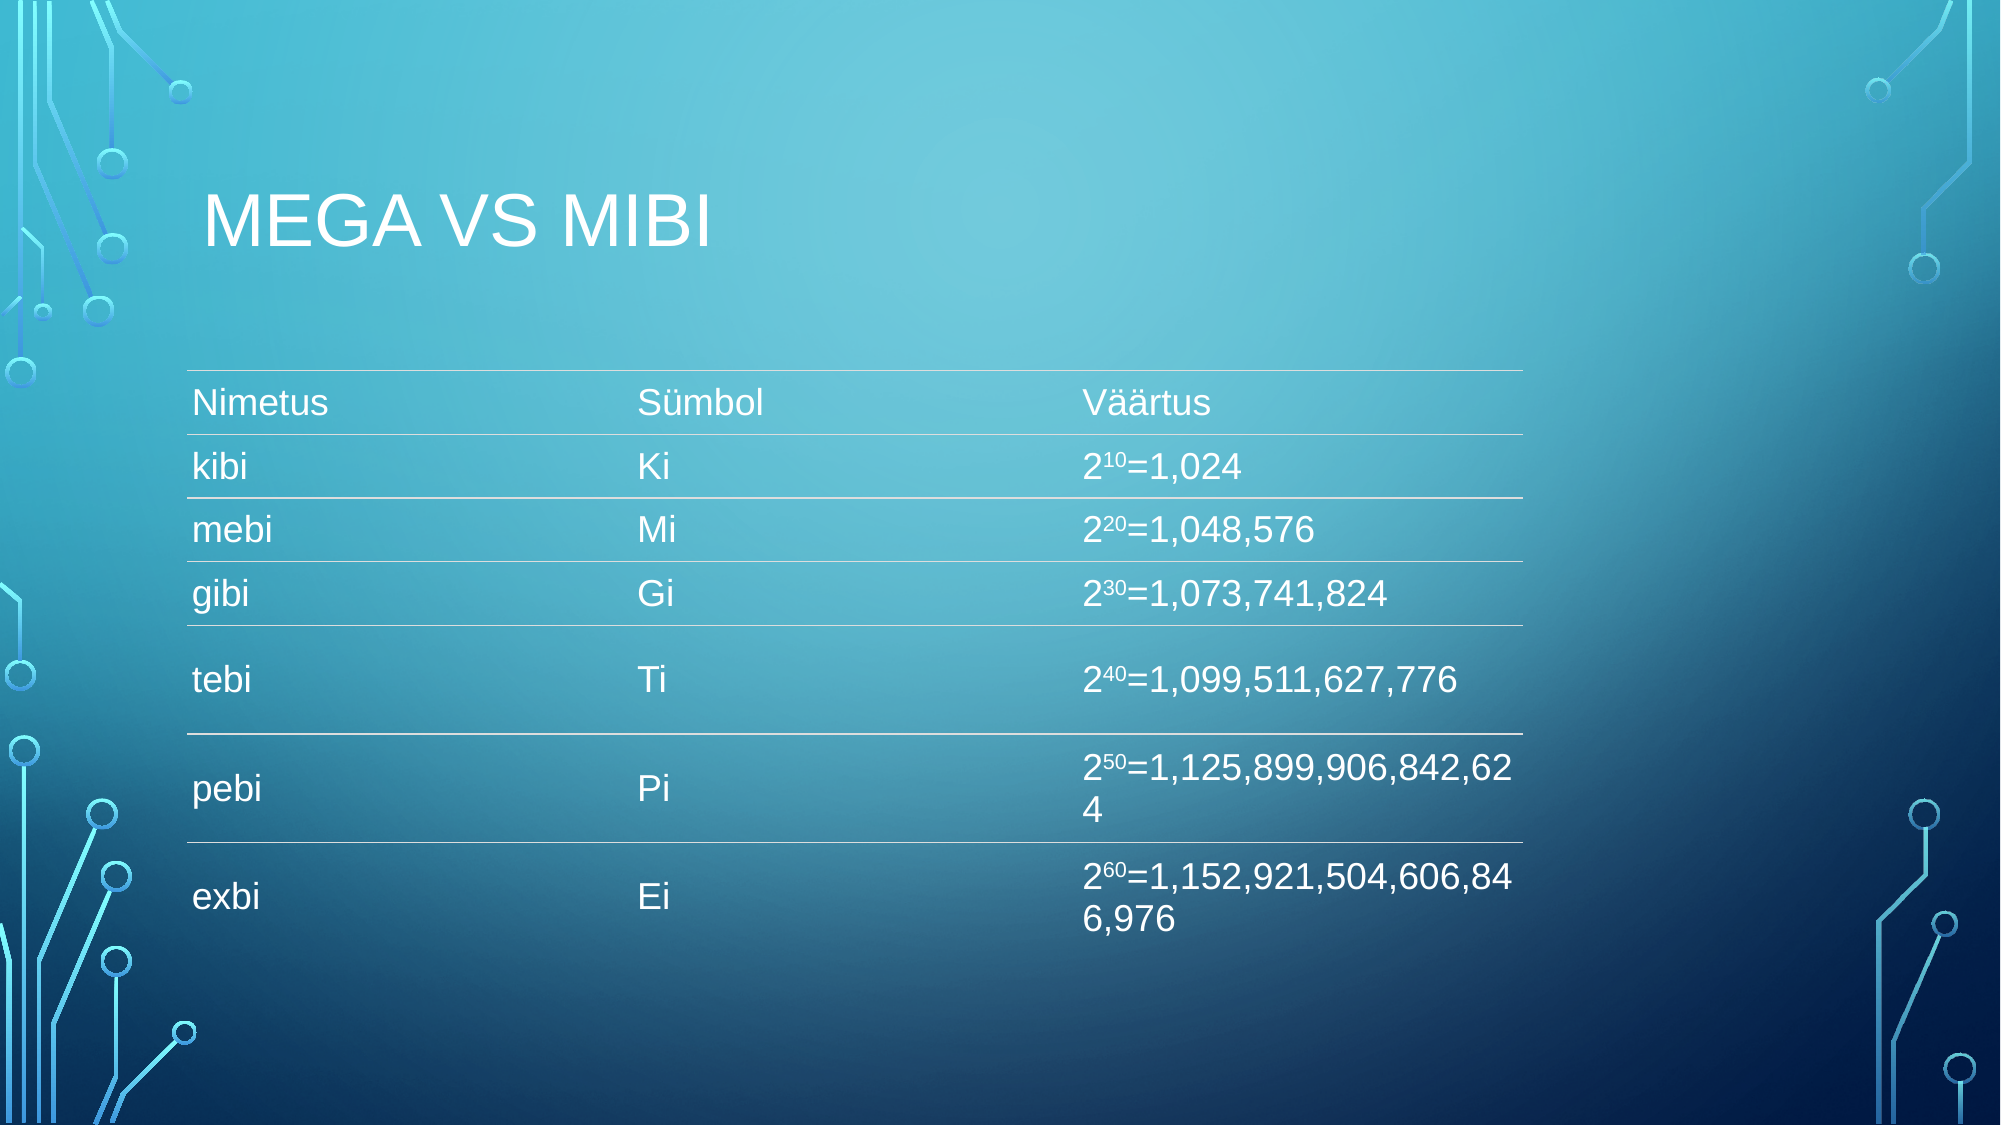

# MEGA VS MIBI
| Nimetus | Sümbol | Väärtus |
| --- | --- | --- |
| kibi | Ki | 210=1,024 |
| mebi | Mi | 220=1,048,576 |
| gibi | Gi | 230=1,073,741,824 |
| tebi | Ti | 240=1,099,511,627,776 |
| pebi | Pi | 250=1,125,899,906,842,624 |
| exbi | Ei | 260=1,152,921,504,606,846,976 |